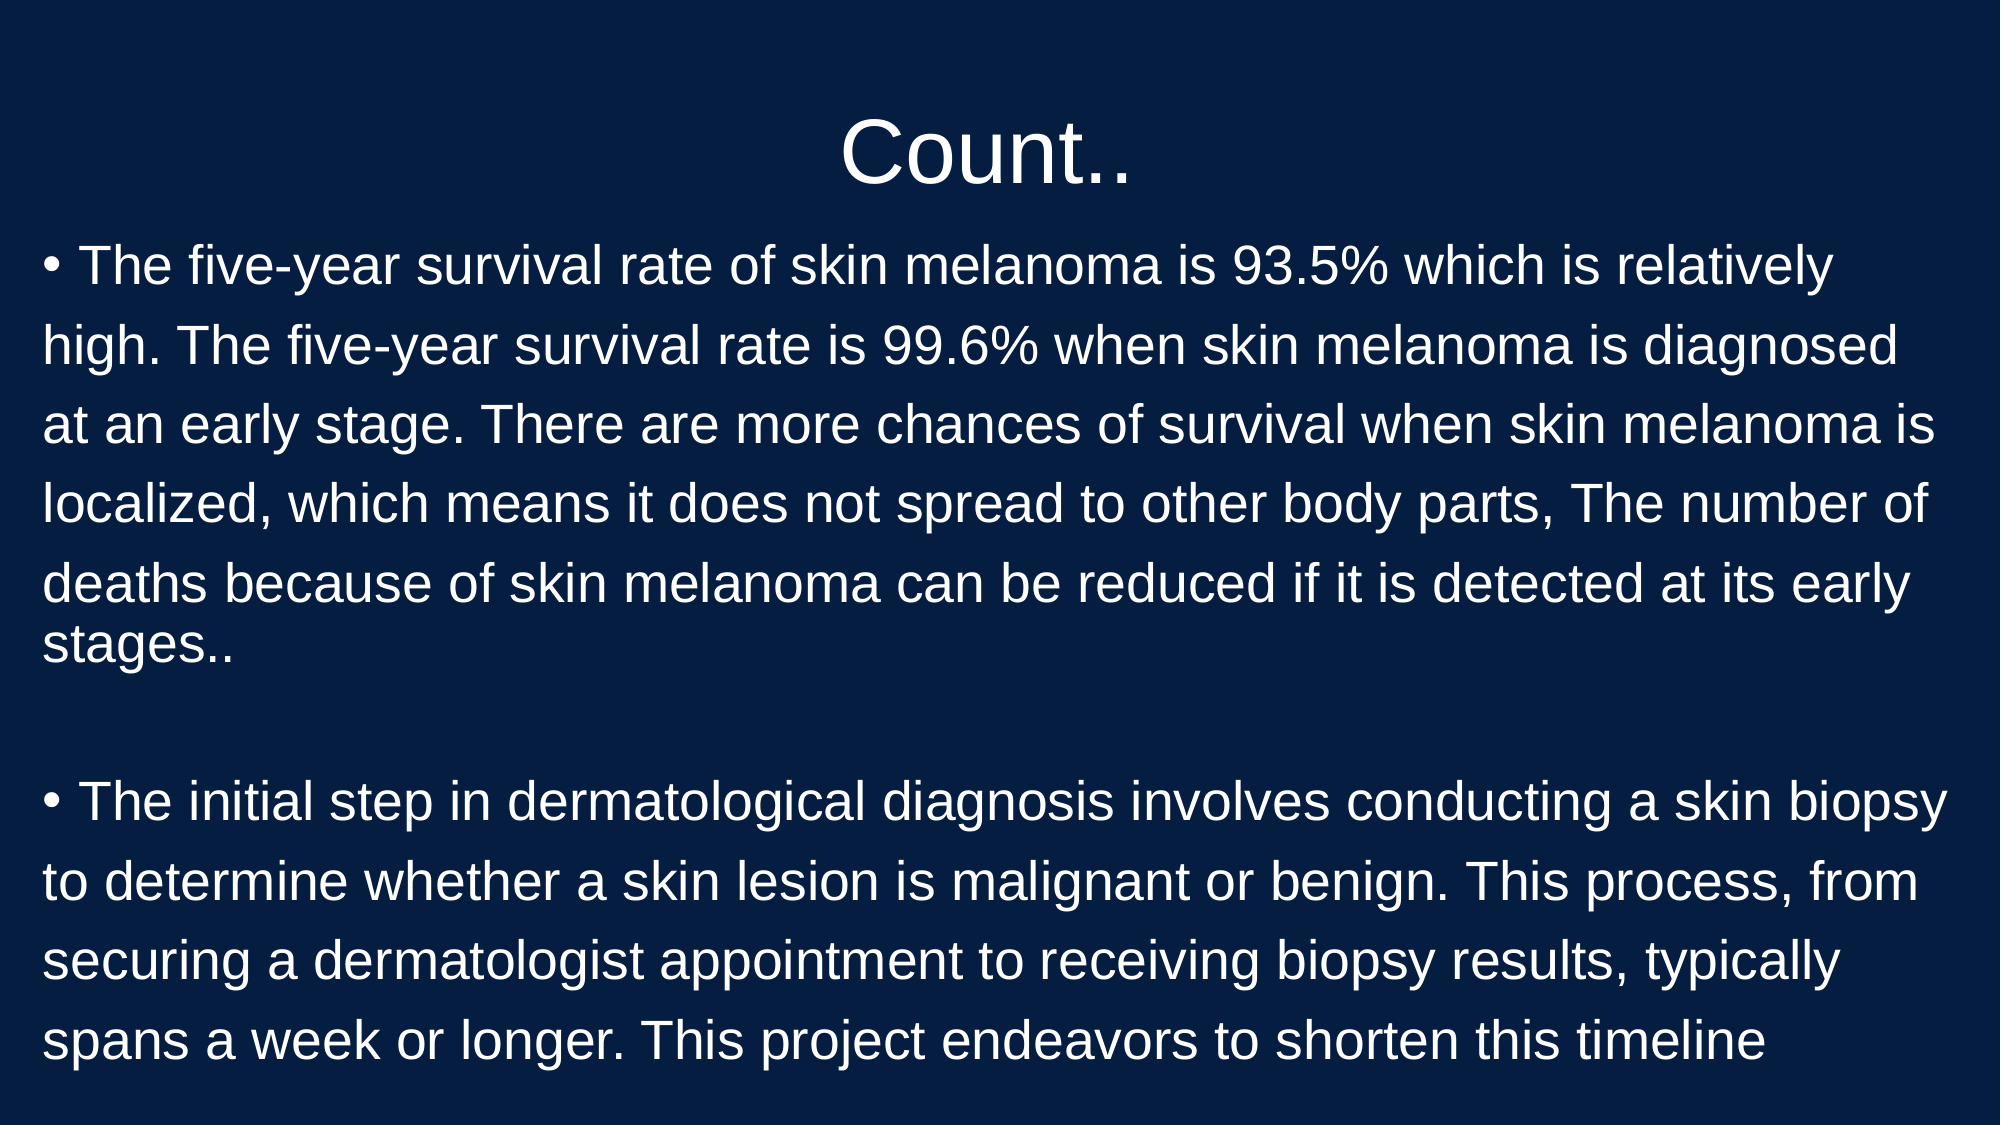

# Count..
The five-year survival rate of skin melanoma is 93.5% which is relatively
high. The five-year survival rate is 99.6% when skin melanoma is diagnosed
at an early stage. There are more chances of survival when skin melanoma is
localized, which means it does not spread to other body parts, The number of
deaths because of skin melanoma can be reduced if it is detected at its early stages..

The initial step in dermatological diagnosis involves conducting a skin biopsy
to determine whether a skin lesion is malignant or benign. This process, from
securing a dermatologist appointment to receiving biopsy results, typically
spans a week or longer. This project endeavors to shorten this timeline